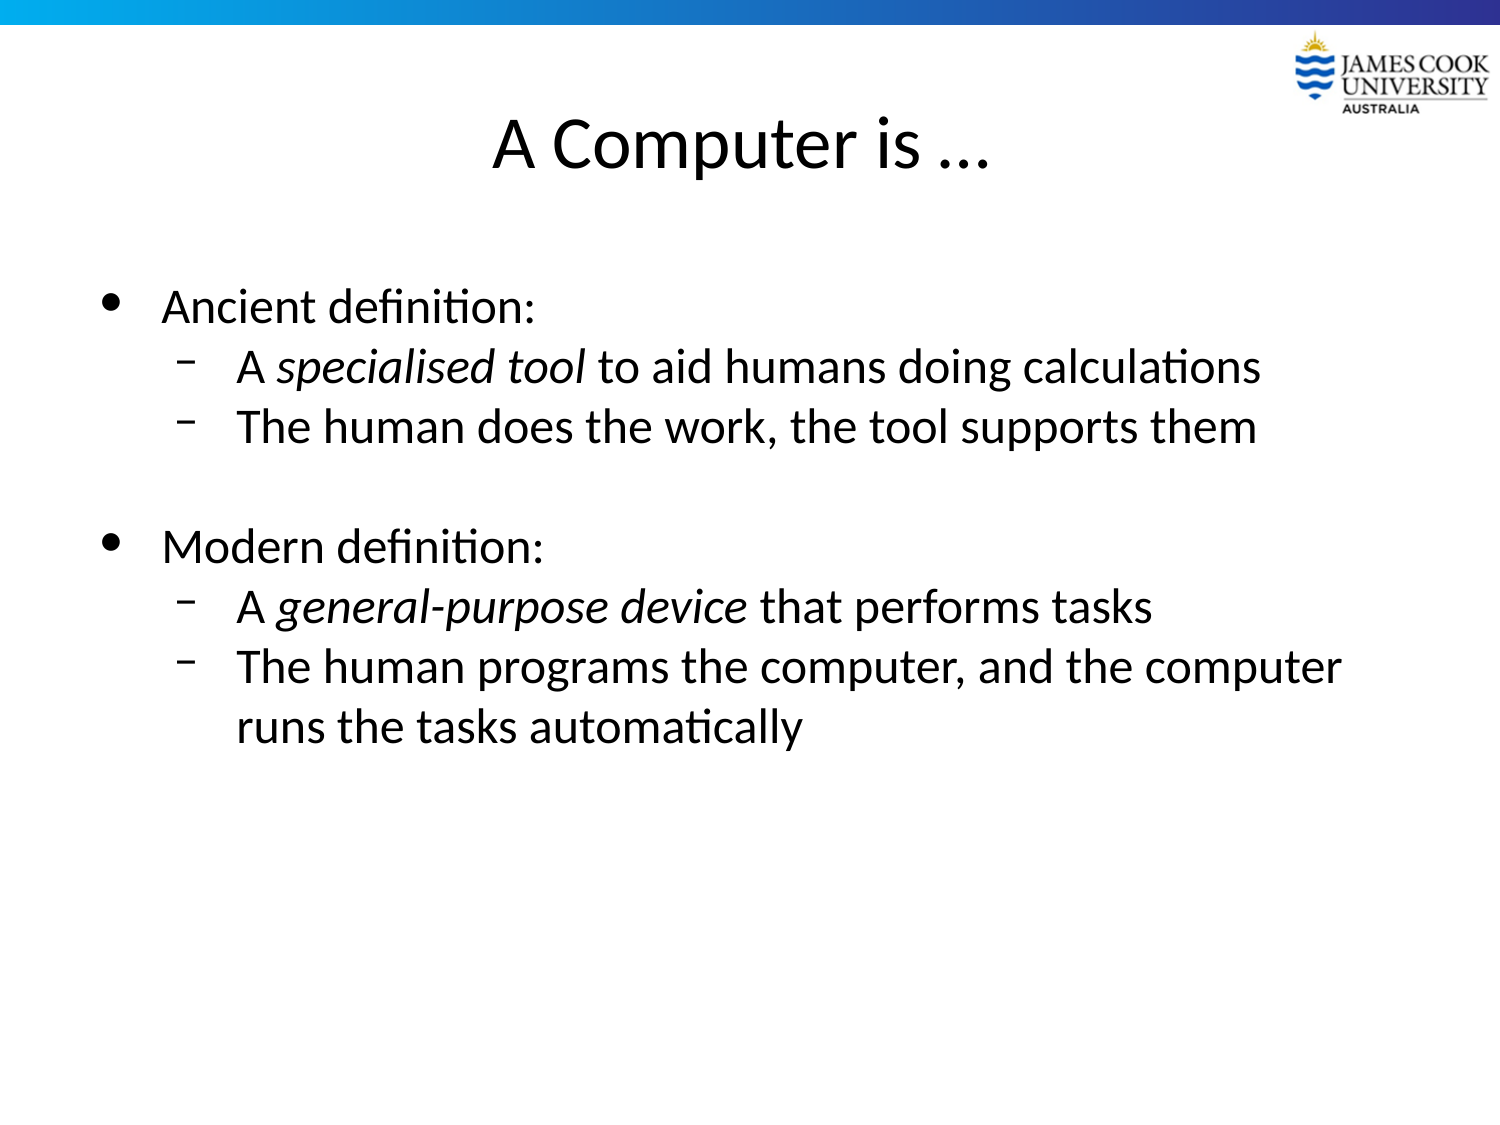

# A Computer is …
Ancient definition:
A specialised tool to aid humans doing calculations
The human does the work, the tool supports them

Modern definition:
A general-purpose device that performs tasks
The human programs the computer, and the computer runs the tasks automatically